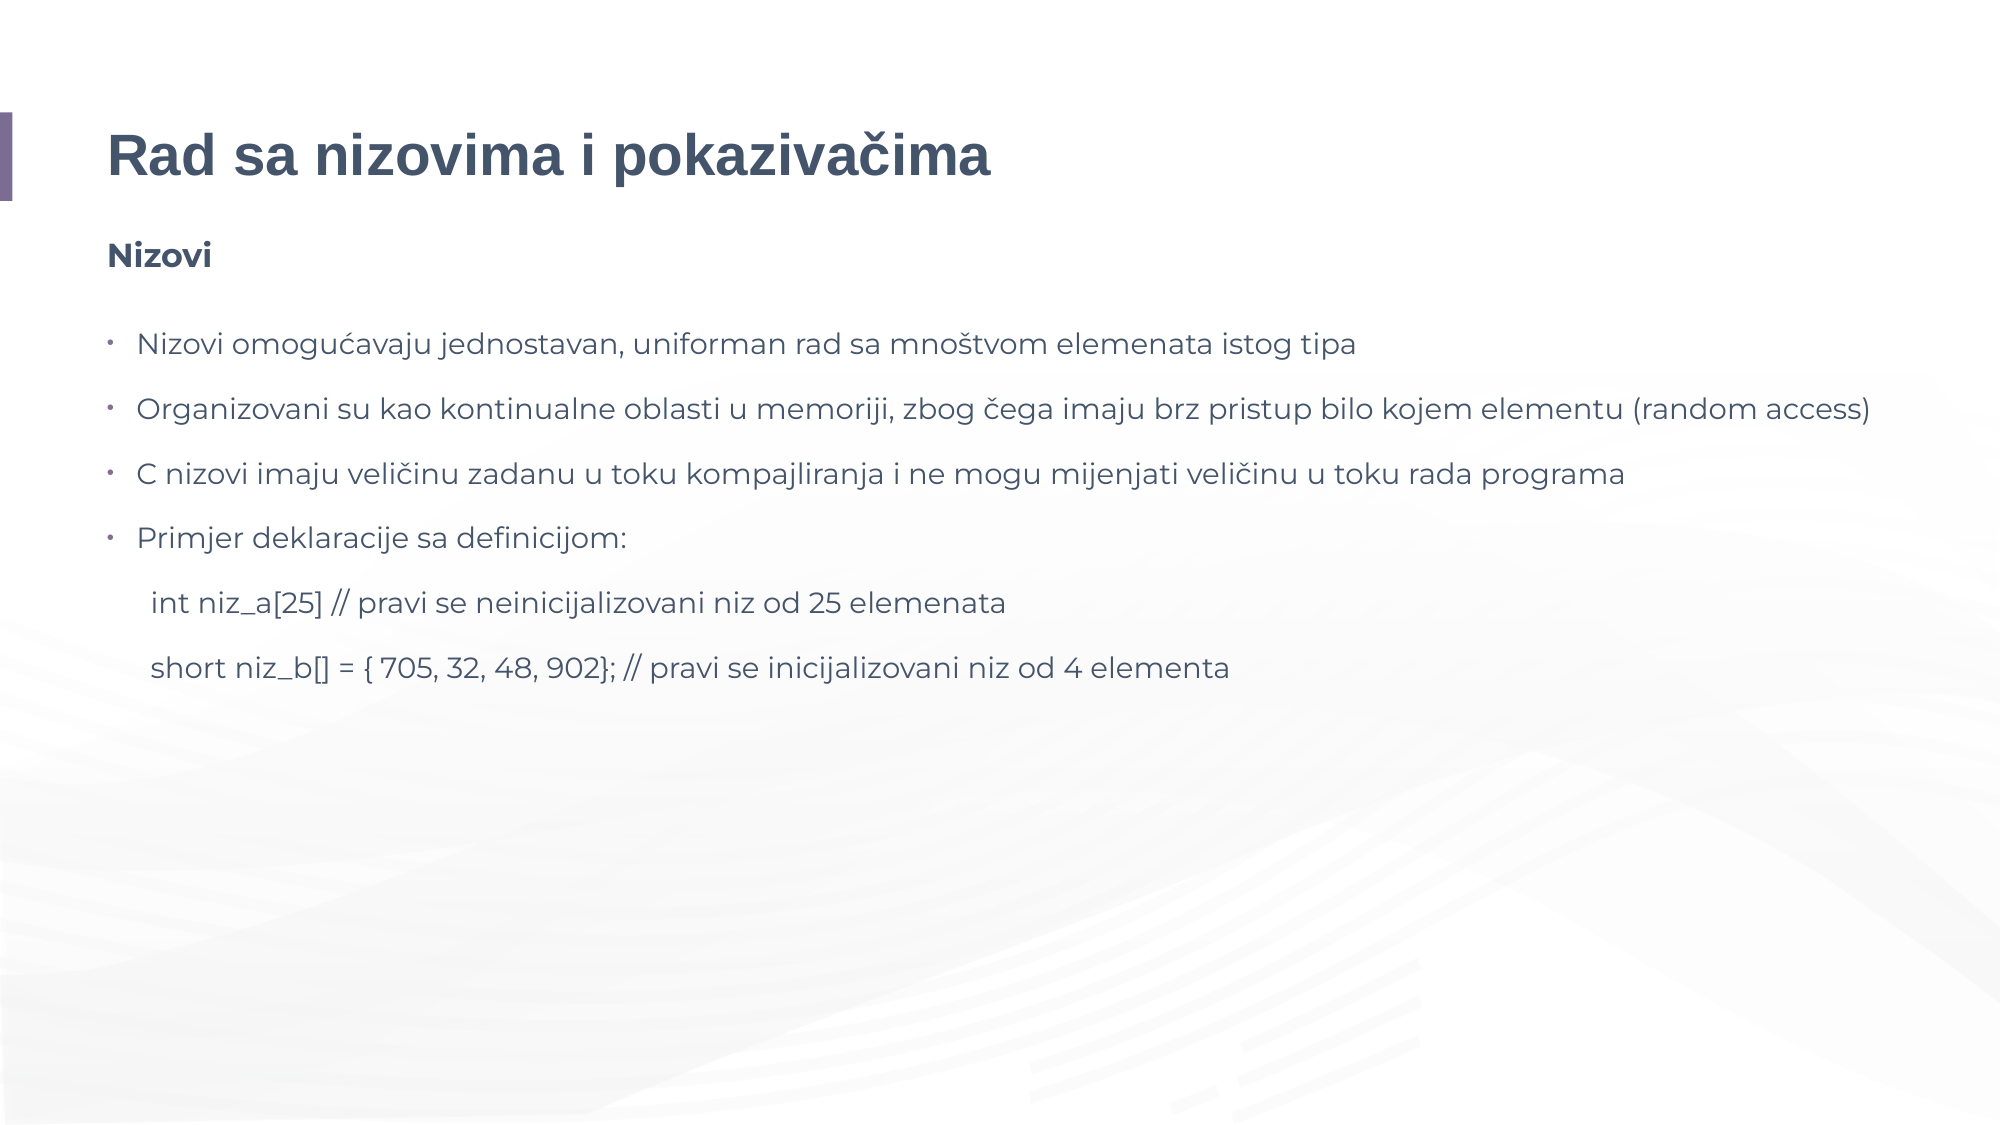

# Rad sa nizovima i pokazivačima
Nizovi

Nizovi omogućavaju jednostavan, uniforman rad sa mnoštvom elemenata istog tipa
Organizovani su kao kontinualne oblasti u memoriji, zbog čega imaju brz pristup bilo kojem elementu (random access)
C nizovi imaju veličinu zadanu u toku kompajliranja i ne mogu mijenjati veličinu u toku rada programa
Primjer deklaracije sa definicijom:
int niz_a[25] // pravi se neinicijalizovani niz od 25 elemenata
short niz_b[] = { 705, 32, 48, 902}; // pravi se inicijalizovani niz od 4 elementa